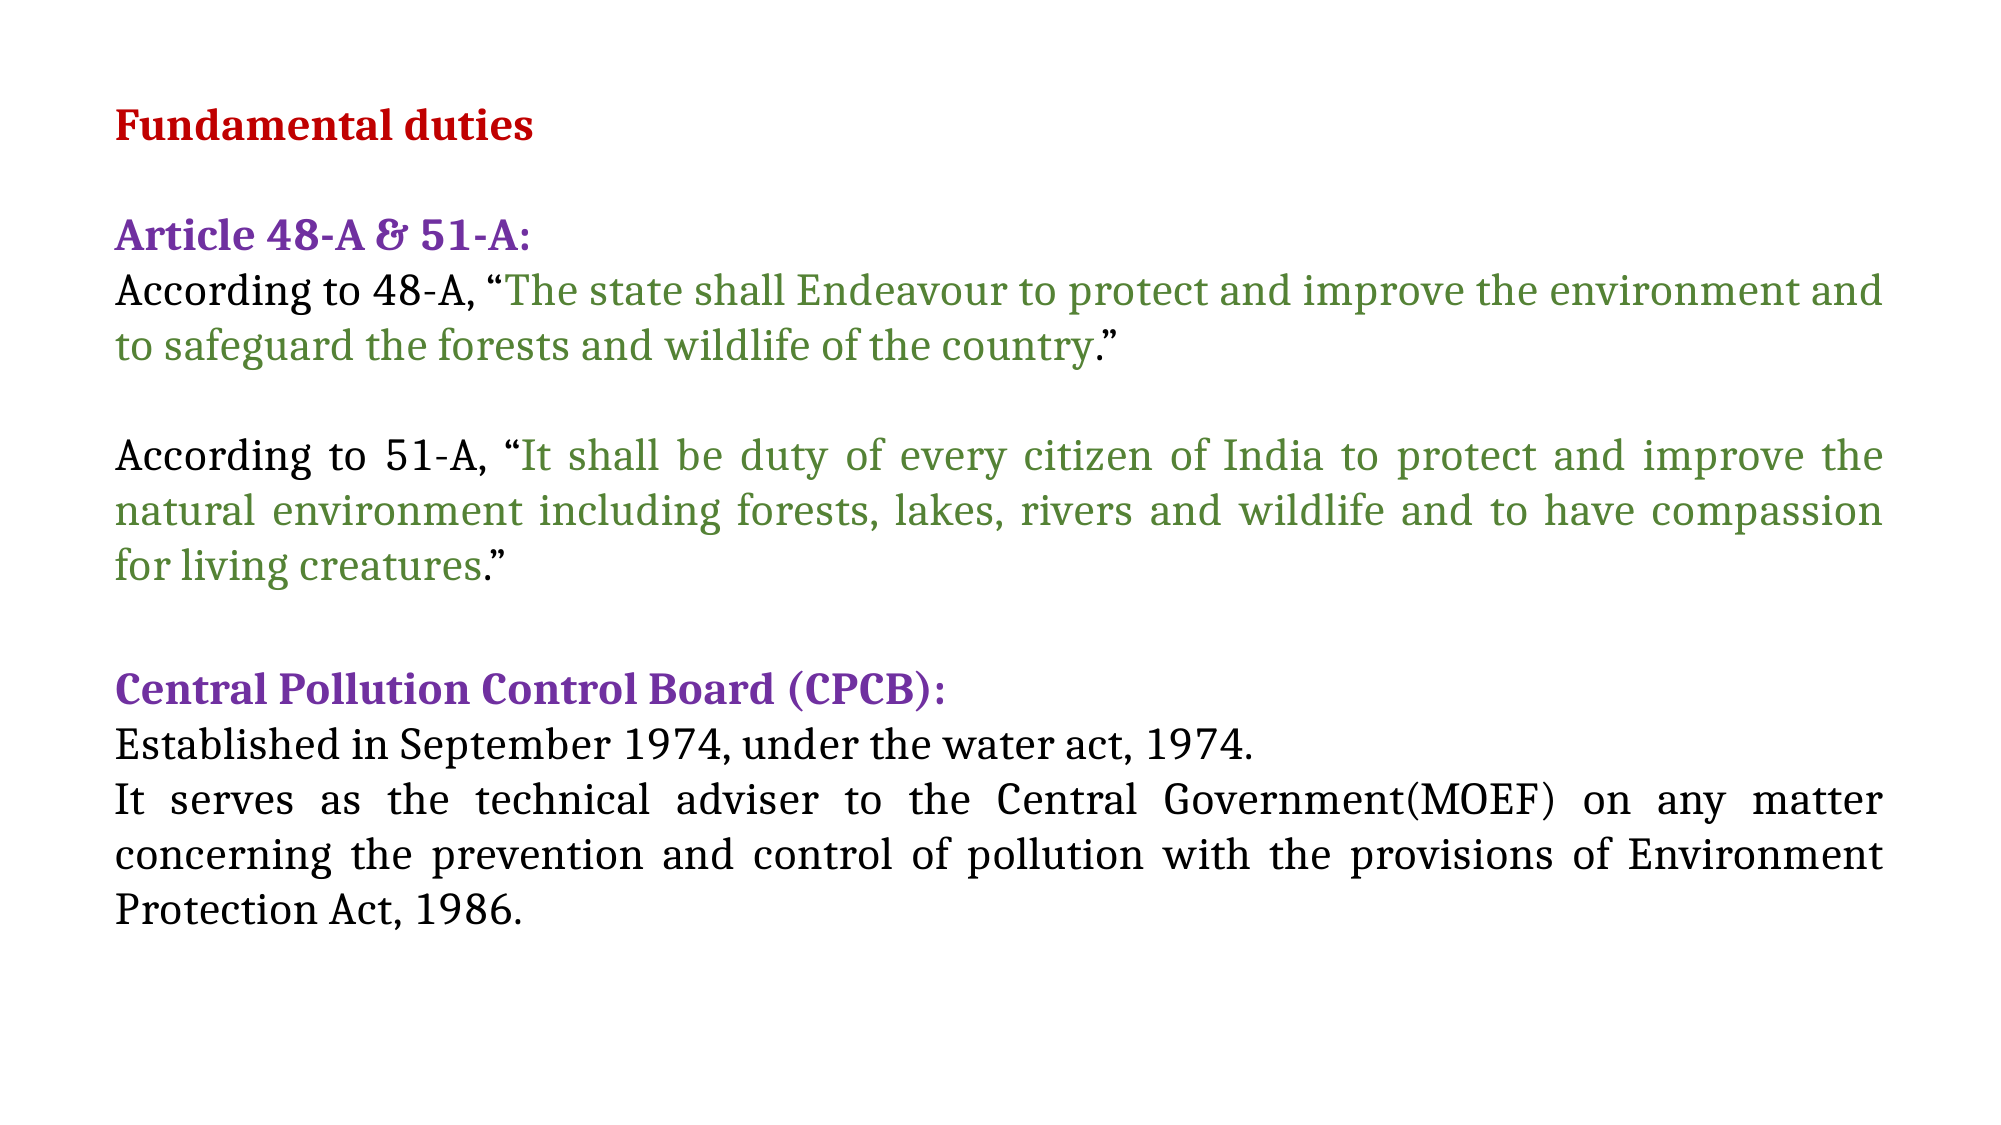

Fundamental duties

Article 48-A & 51-A:
According to 48-A, “The state shall Endeavour to protect and improve the environment and to safeguard the forests and wildlife of the country.”

According to 51-A, “It shall be duty of every citizen of India to protect and improve the natural environment including forests, lakes, rivers and wildlife and to have compassion for living creatures.”
Central Pollution Control Board (CPCB):
Established in September 1974, under the water act, 1974.
It serves as the technical adviser to the Central Government(MOEF) on any matter concerning the prevention and control of pollution with the provisions of Environment Protection Act, 1986.